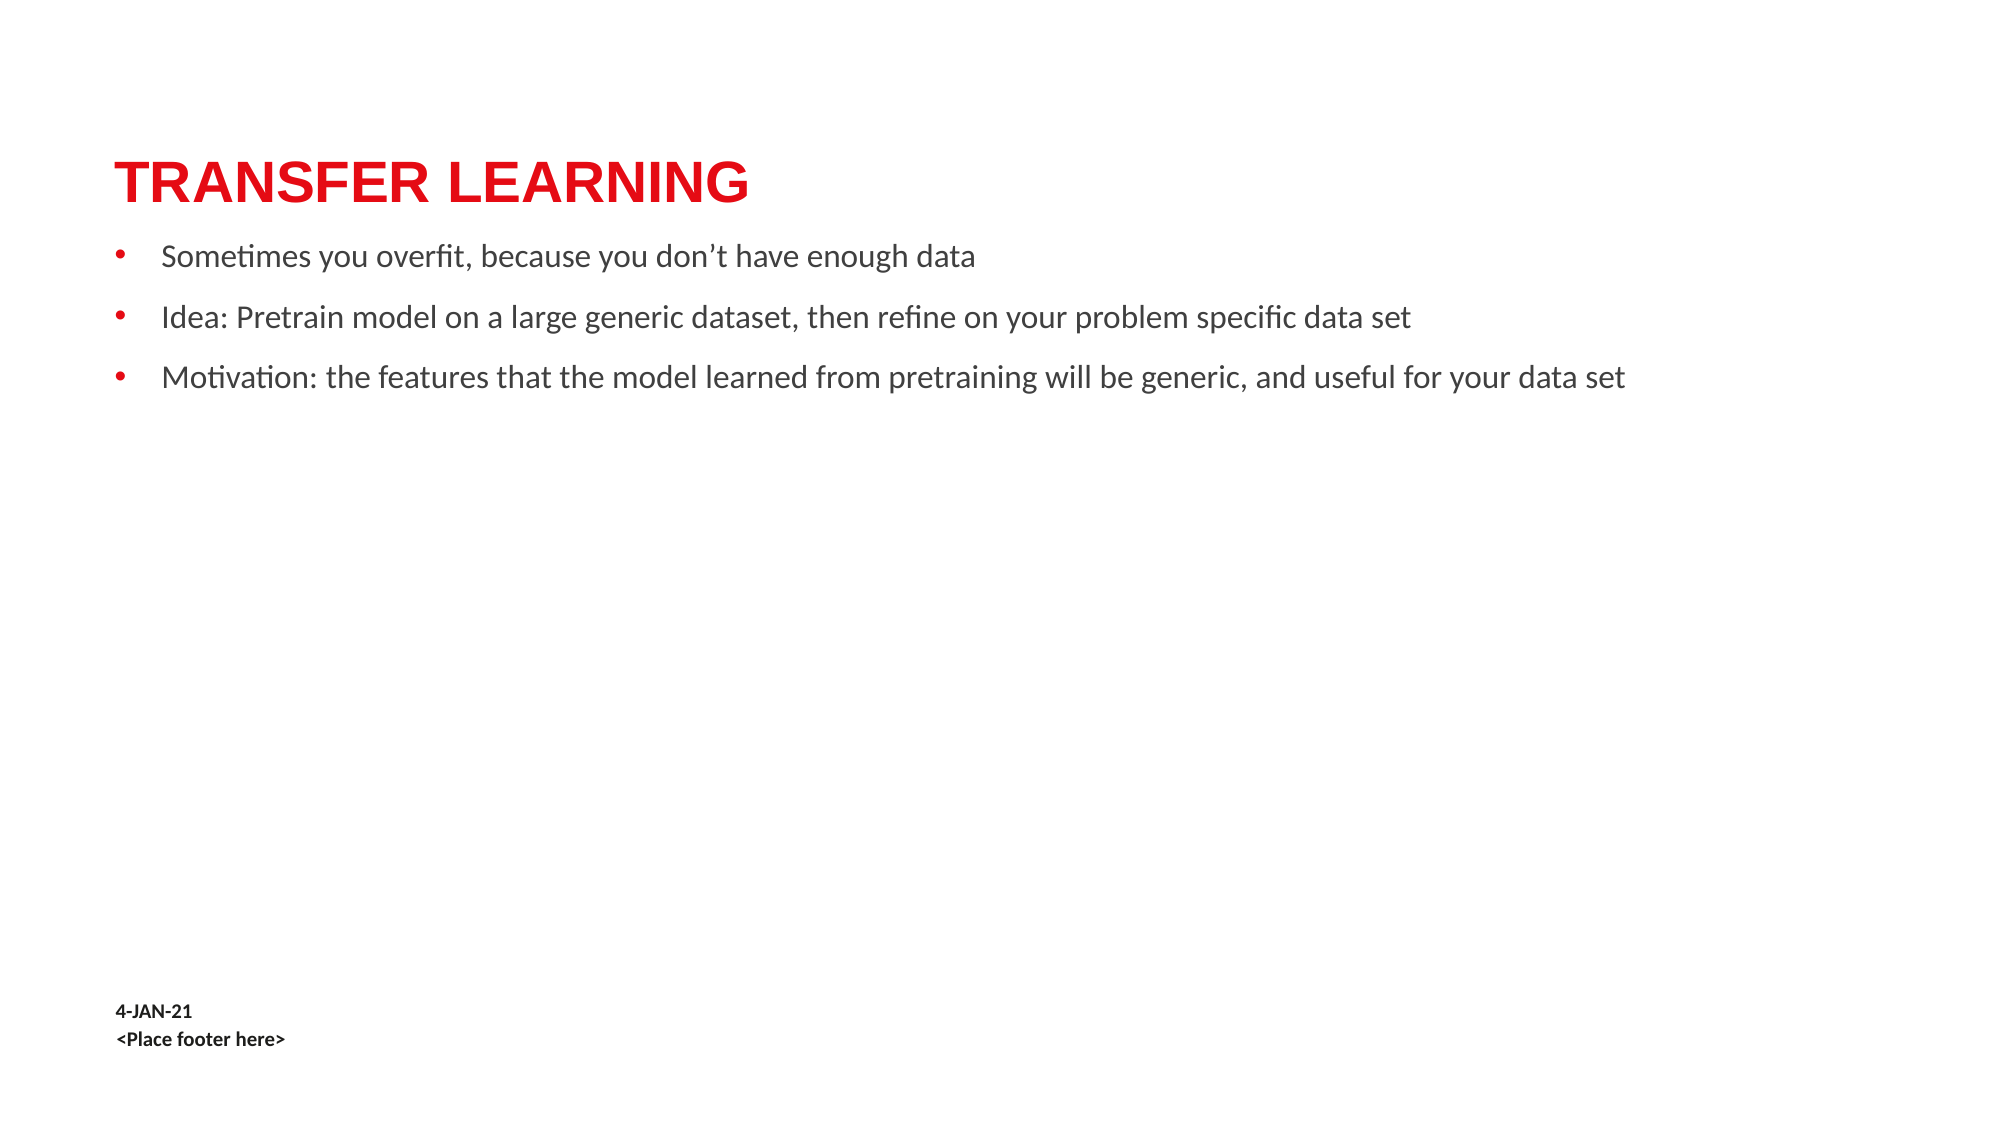

# Transfer learning
Sometimes you overfit, because you don’t have enough data
Idea: Pretrain model on a large generic dataset, then refine on your problem specific data set
Motivation: the features that the model learned from pretraining will be generic, and useful for your data set
4-Jan-21
<Place footer here>
24